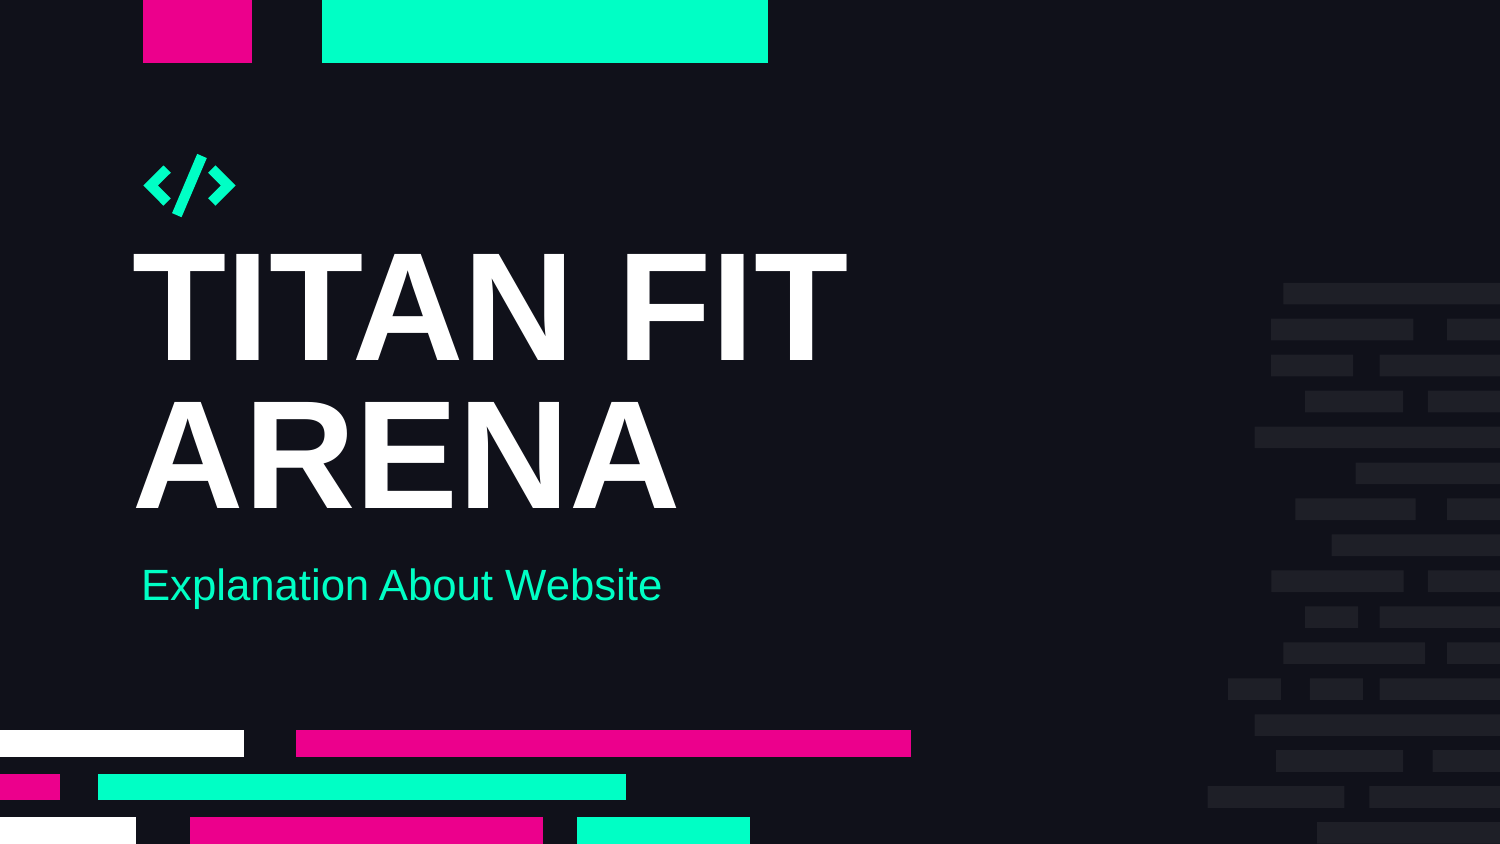

# TITAN FIT ARENA
Explanation About Website